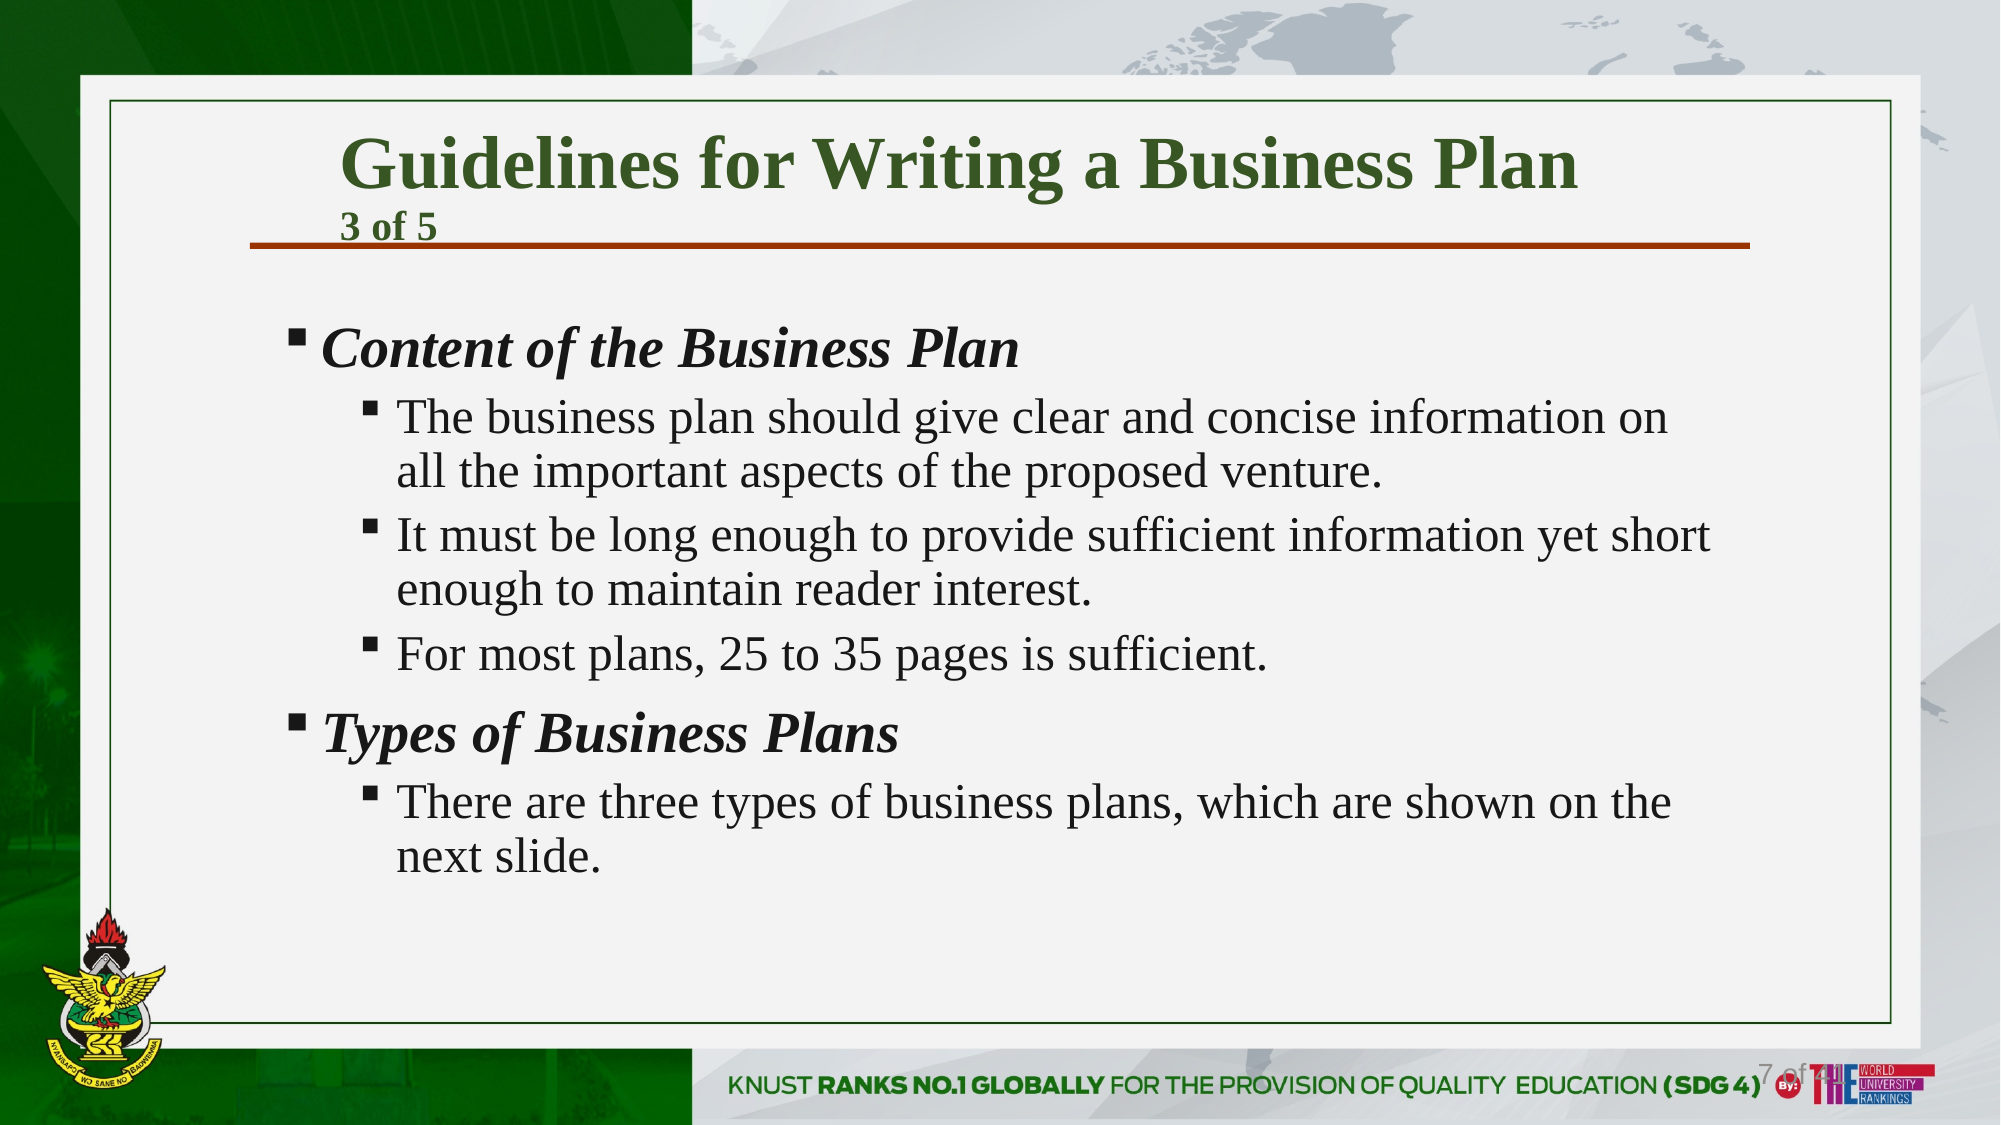

# Guidelines for Writing a Business Plan 3 of 5

Content of the Business Plan
The business plan should give clear and concise information on all the important aspects of the proposed venture.
It must be long enough to provide sufficient information yet short enough to maintain reader interest.
For most plans, 25 to 35 pages is sufficient.
Types of Business Plans
There are three types of business plans, which are shown on the next slide.
7 of 41